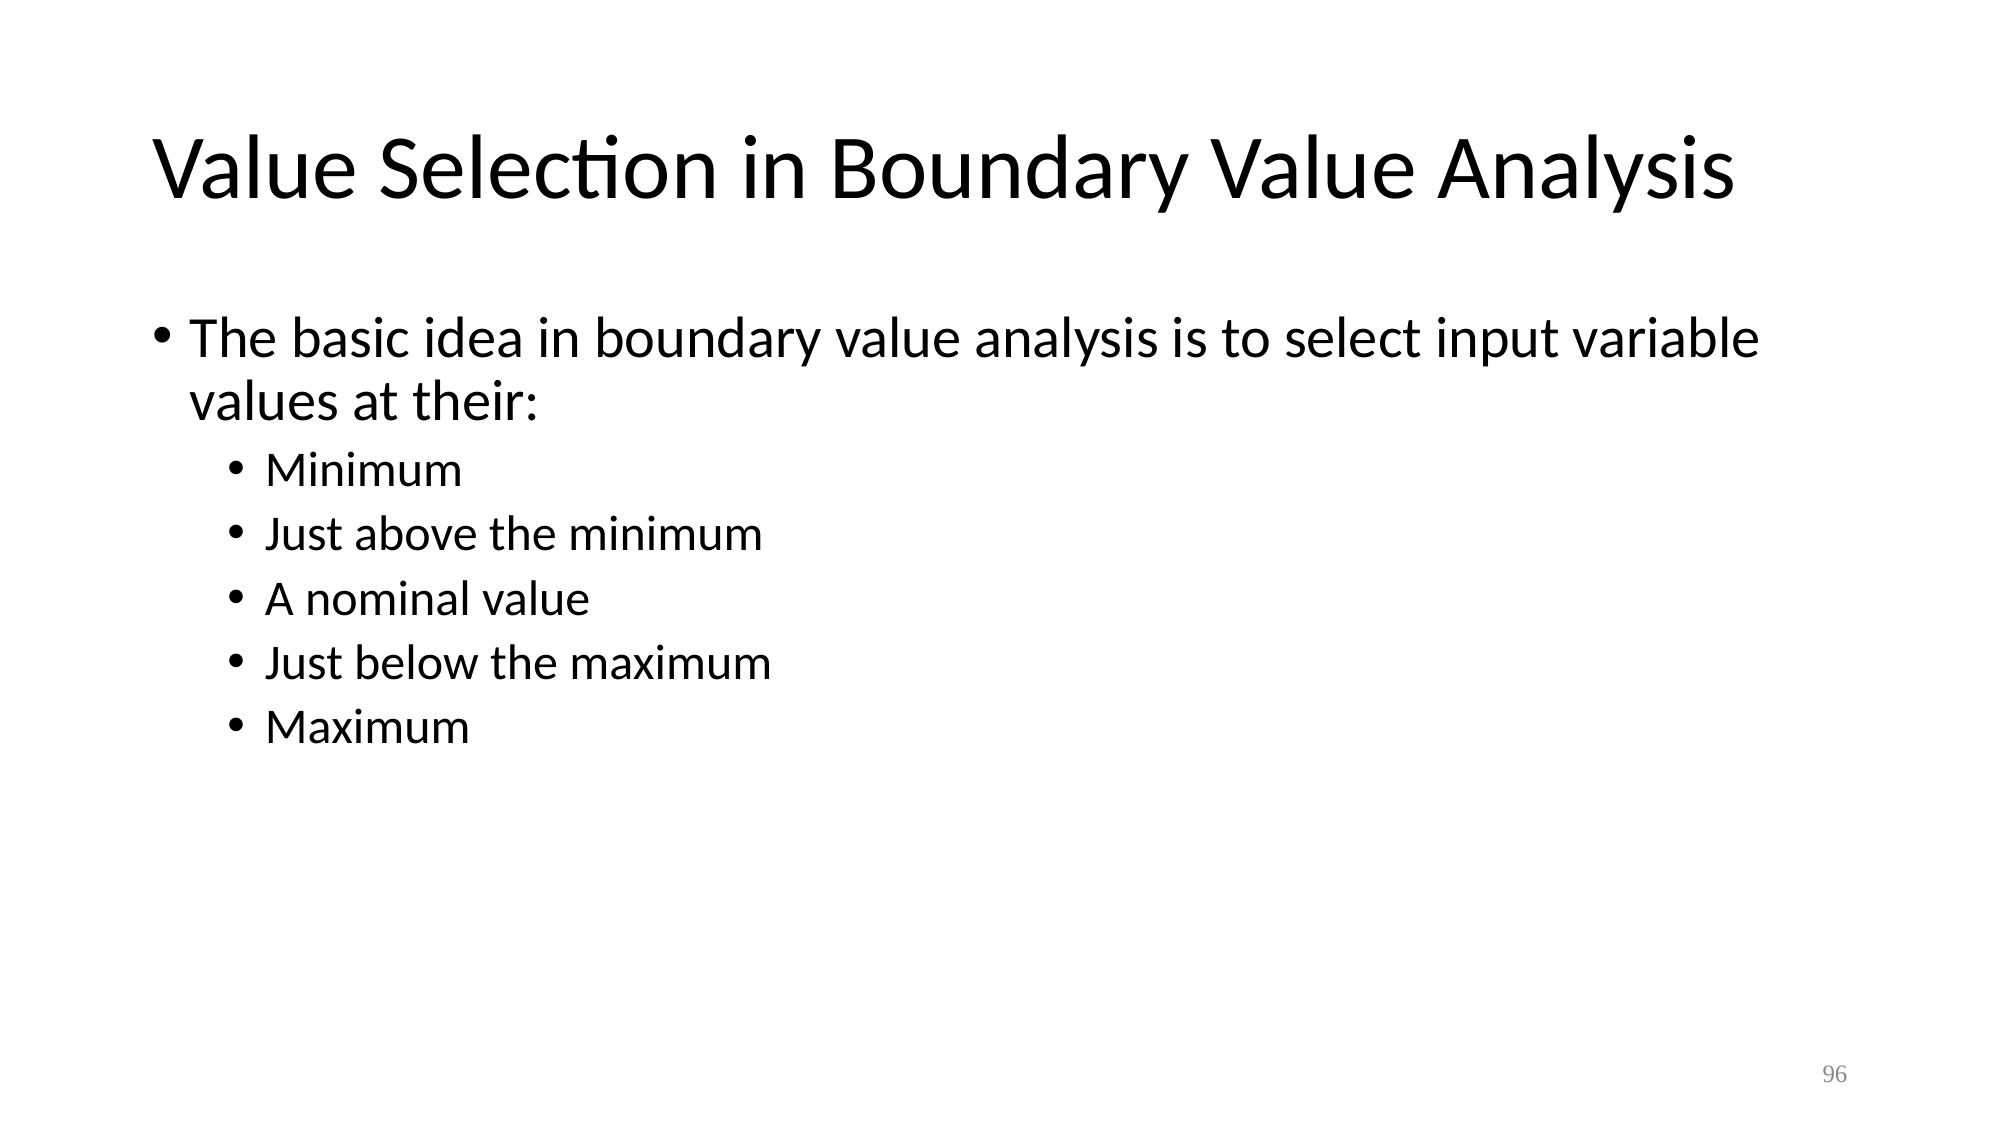

# Value Selection in Boundary Value Analysis
The basic idea in boundary value analysis is to select input variable values at their:
Minimum
Just above the minimum
A nominal value
Just below the maximum
Maximum
96